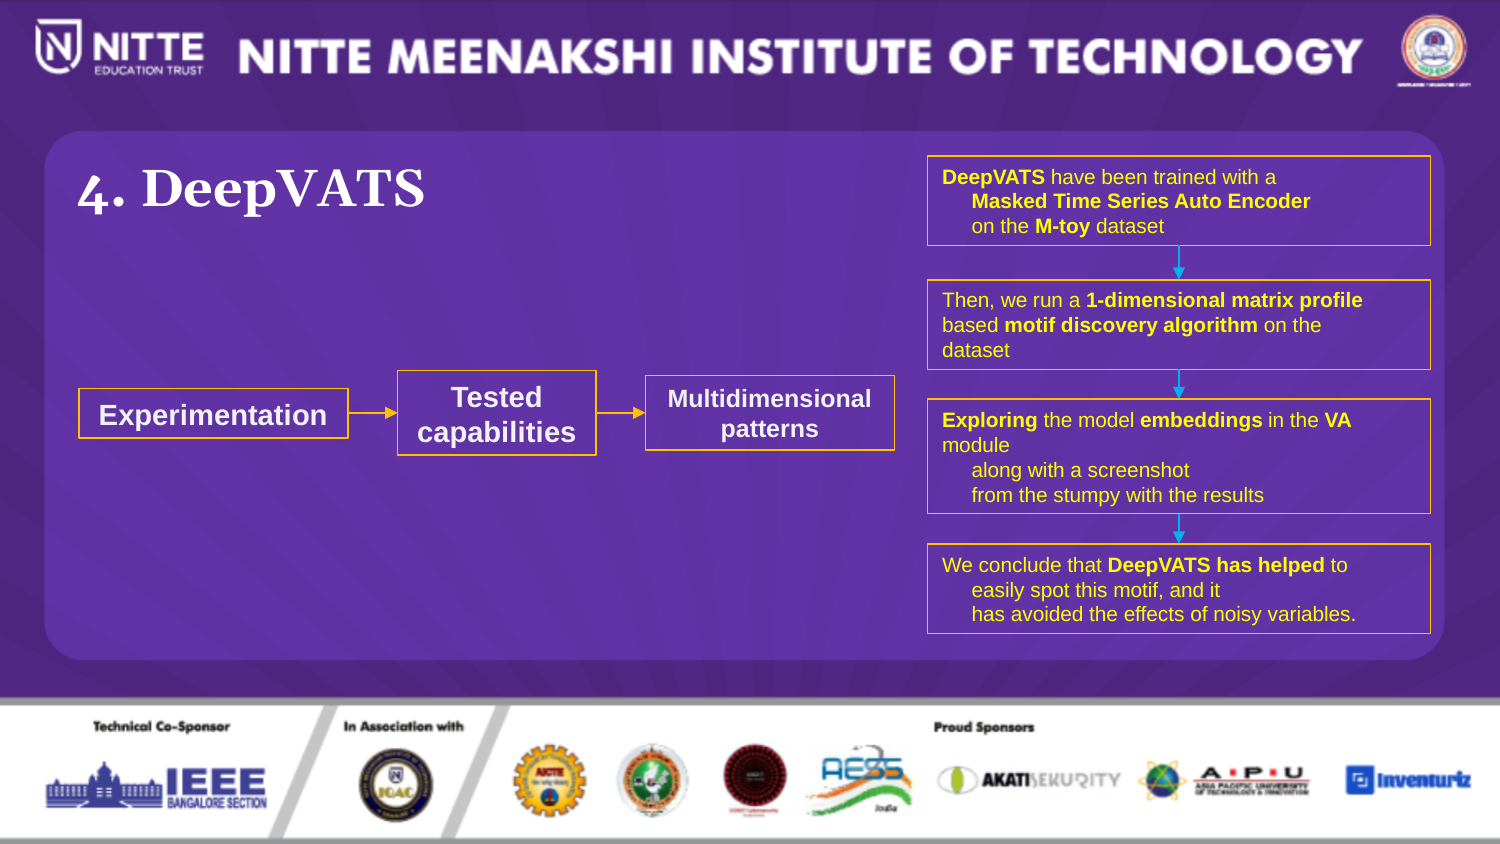

4. DeepVATS
DeepVATS have been trained with a
	Masked Time Series Auto Encoder
	on the M-toy dataset
Then, we run a 1-dimensional matrix profile 	based motif discovery algorithm on the 	dataset
Tested capabilities
Multidimensional patterns
Experimentation
Exploring the model embeddings in the VA module
	along with a screenshot
	from the stumpy with the results
We conclude that DeepVATS has helped to
	easily spot this motif, and it
	has avoided the effects of noisy variables.